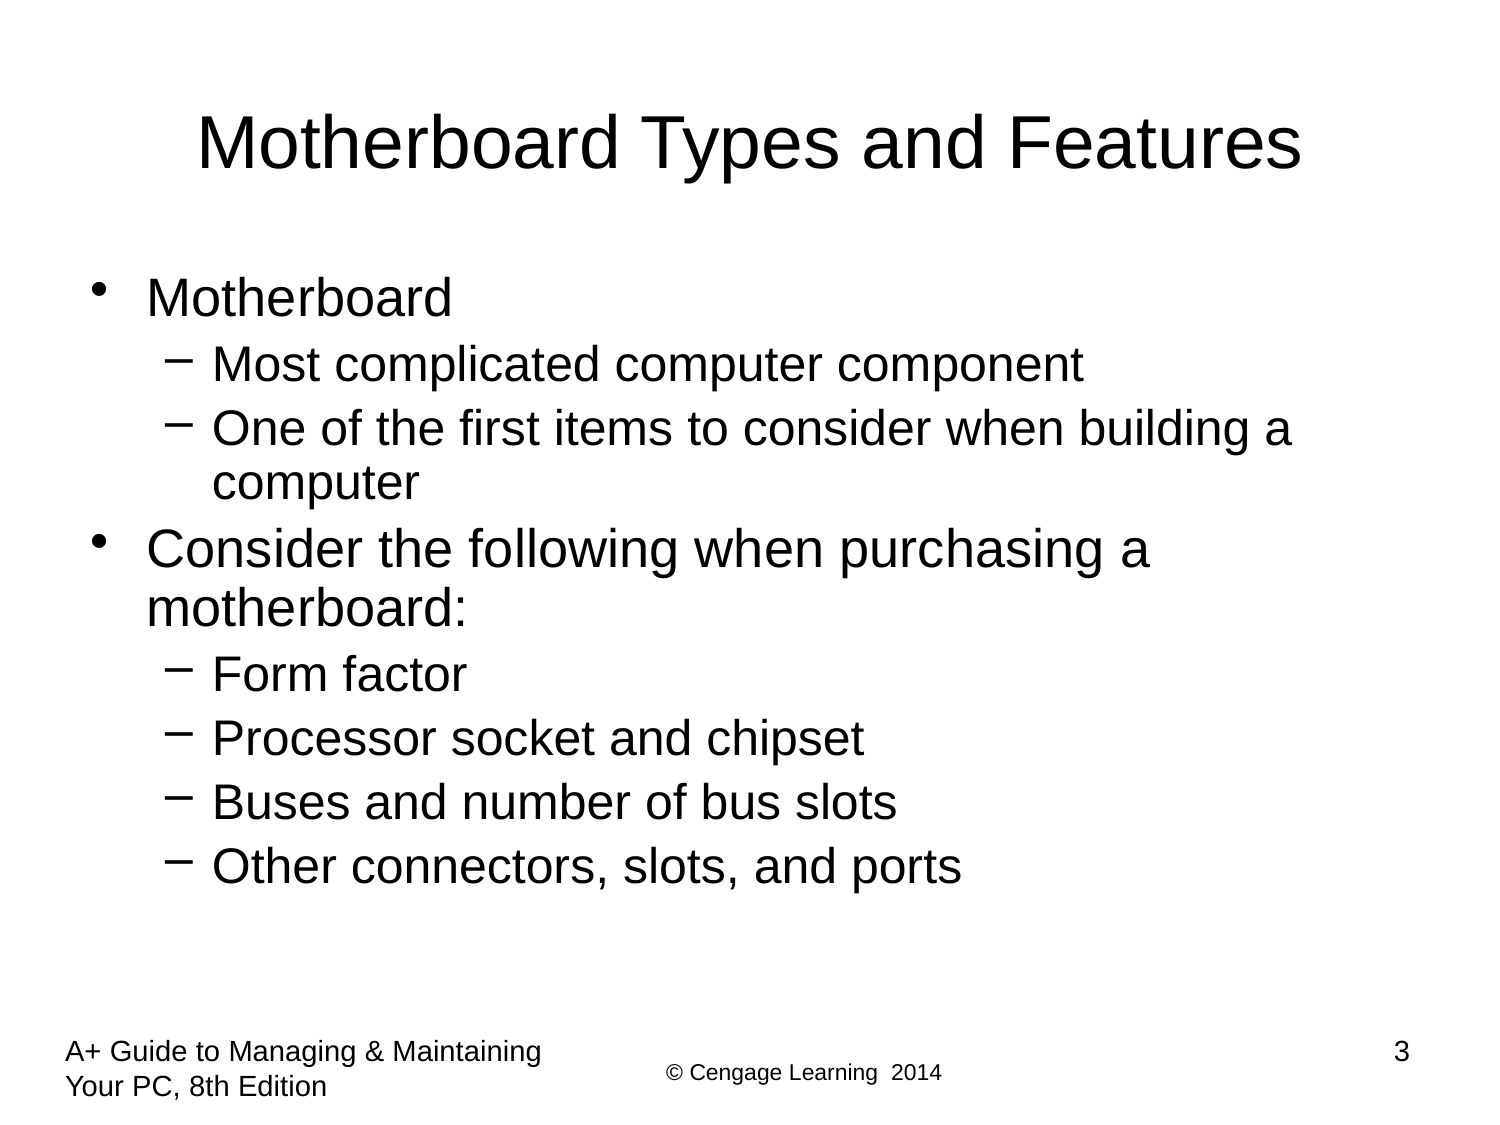

# Motherboard Types and Features
Motherboard
Most complicated computer component
One of the first items to consider when building a computer
Consider the following when purchasing a motherboard:
Form factor
Processor socket and chipset
Buses and number of bus slots
Other connectors, slots, and ports

3
A+ Guide to Managing & Maintaining Your PC, 8th Edition